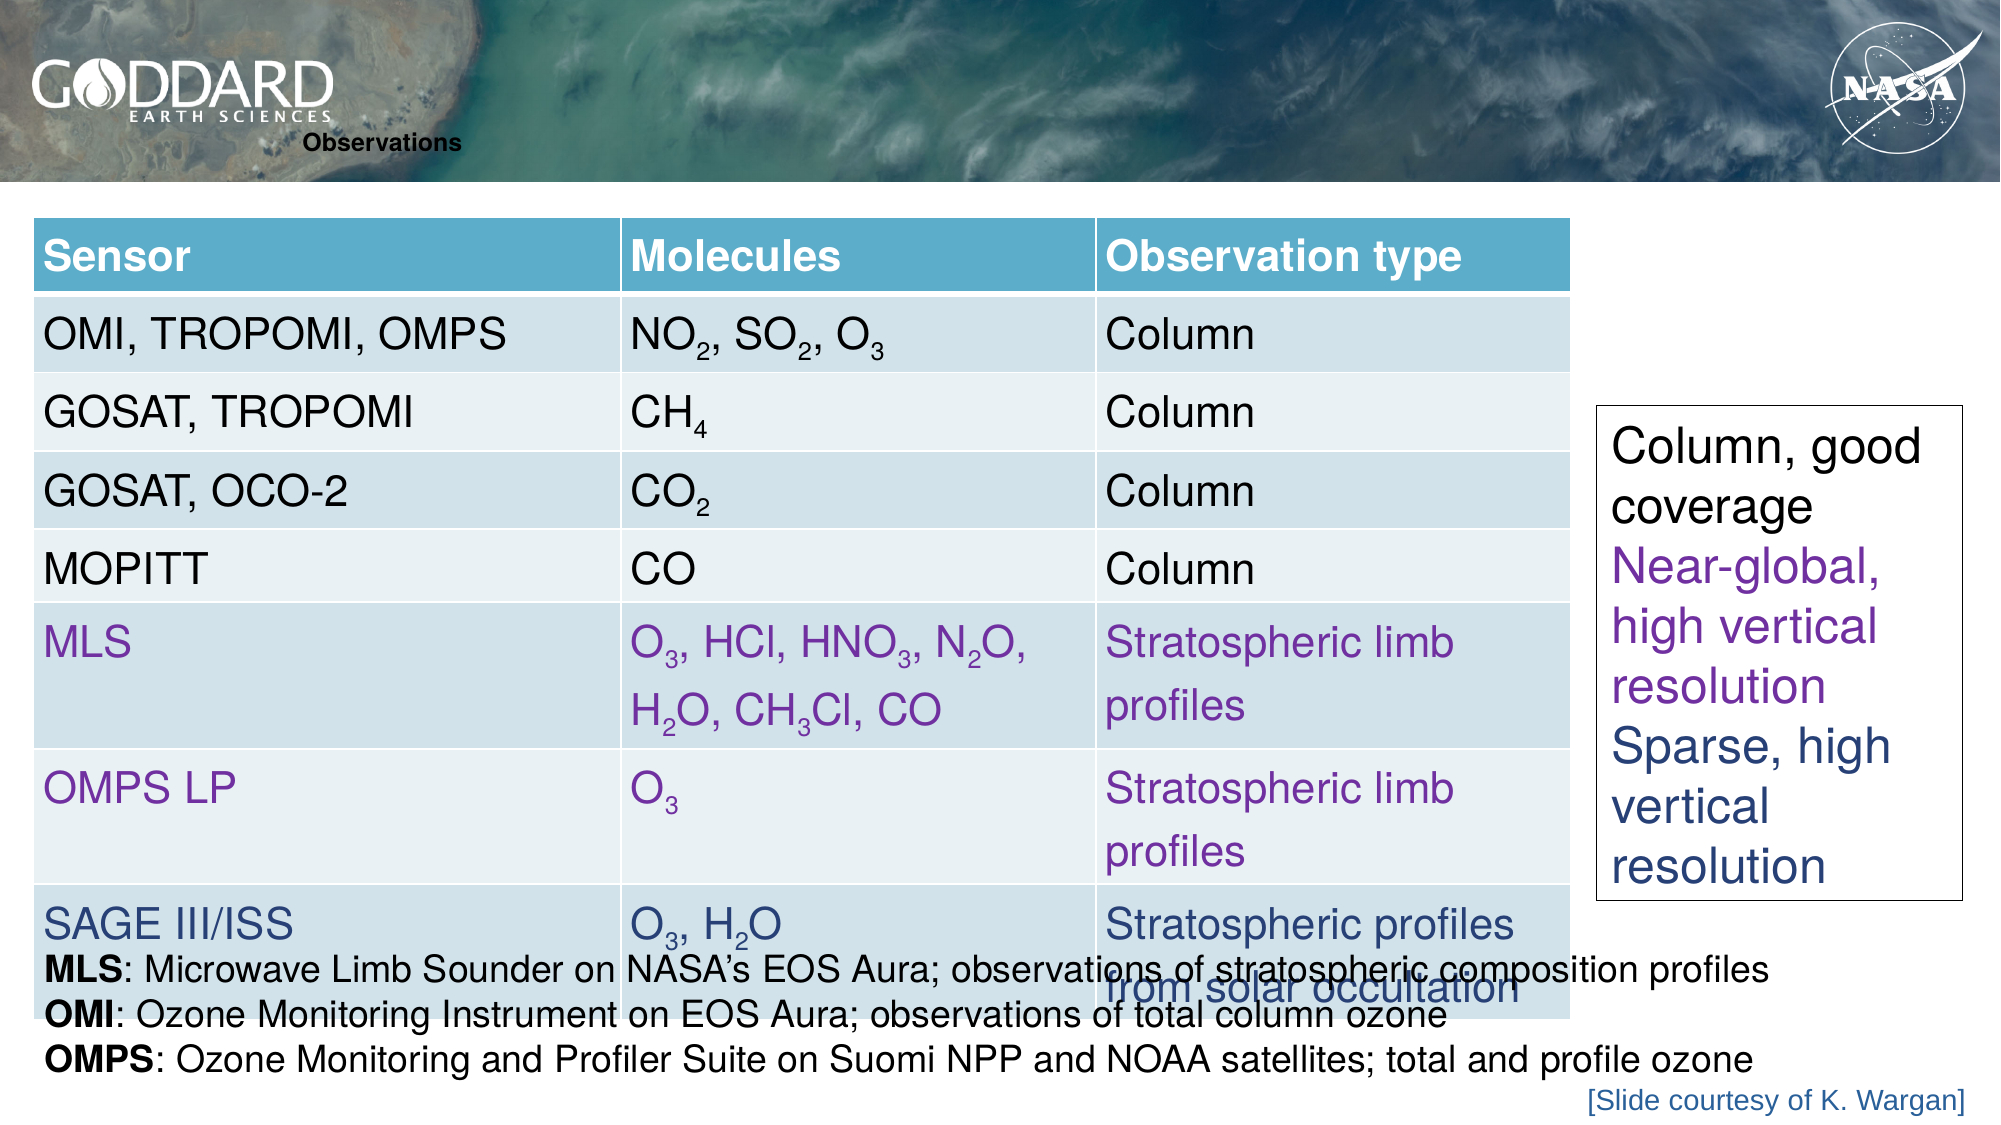

# Observations
| Sensor | Molecules | Observation type |
| --- | --- | --- |
| OMI, TROPOMI, OMPS | NO2, SO2, O3 | Column |
| GOSAT, TROPOMI | CH4 | Column |
| GOSAT, OCO-2 | CO2 | Column |
| MOPITT | CO | Column |
| MLS | O3, HCl, HNO3, N2O, H2O, CH3Cl, CO | Stratospheric limb profiles |
| OMPS LP | O3 | Stratospheric limb profiles |
| SAGE III/ISS | O3, H2O | Stratospheric profiles from solar occultation |
Column, good coverage
Near-global, high vertical resolution
Sparse, high vertical resolution
MLS: Microwave Limb Sounder on NASA’s EOS Aura; observations of stratospheric composition profiles
OMI: Ozone Monitoring Instrument on EOS Aura; observations of total column ozone
OMPS: Ozone Monitoring and Profiler Suite on Suomi NPP and NOAA satellites; total and profile ozone
[Slide courtesy of K. Wargan]